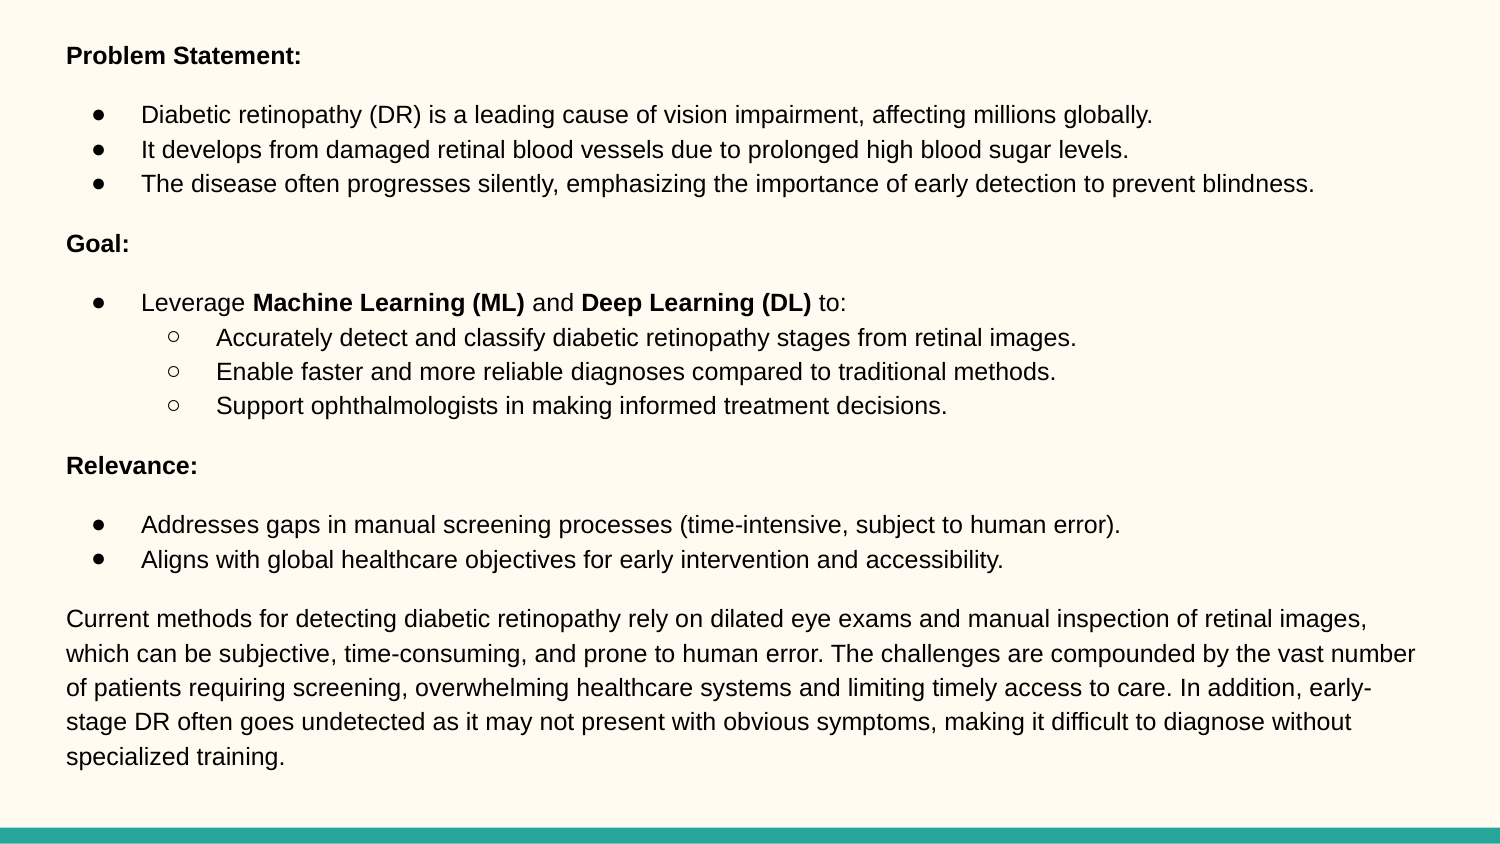

Problem Statement:
Diabetic retinopathy (DR) is a leading cause of vision impairment, affecting millions globally.
It develops from damaged retinal blood vessels due to prolonged high blood sugar levels.
The disease often progresses silently, emphasizing the importance of early detection to prevent blindness.
Goal:
Leverage Machine Learning (ML) and Deep Learning (DL) to:
Accurately detect and classify diabetic retinopathy stages from retinal images.
Enable faster and more reliable diagnoses compared to traditional methods.
Support ophthalmologists in making informed treatment decisions.
Relevance:
Addresses gaps in manual screening processes (time-intensive, subject to human error).
Aligns with global healthcare objectives for early intervention and accessibility.
Current methods for detecting diabetic retinopathy rely on dilated eye exams and manual inspection of retinal images, which can be subjective, time-consuming, and prone to human error. The challenges are compounded by the vast number of patients requiring screening, overwhelming healthcare systems and limiting timely access to care. In addition, early-stage DR often goes undetected as it may not present with obvious symptoms, making it difficult to diagnose without specialized training.